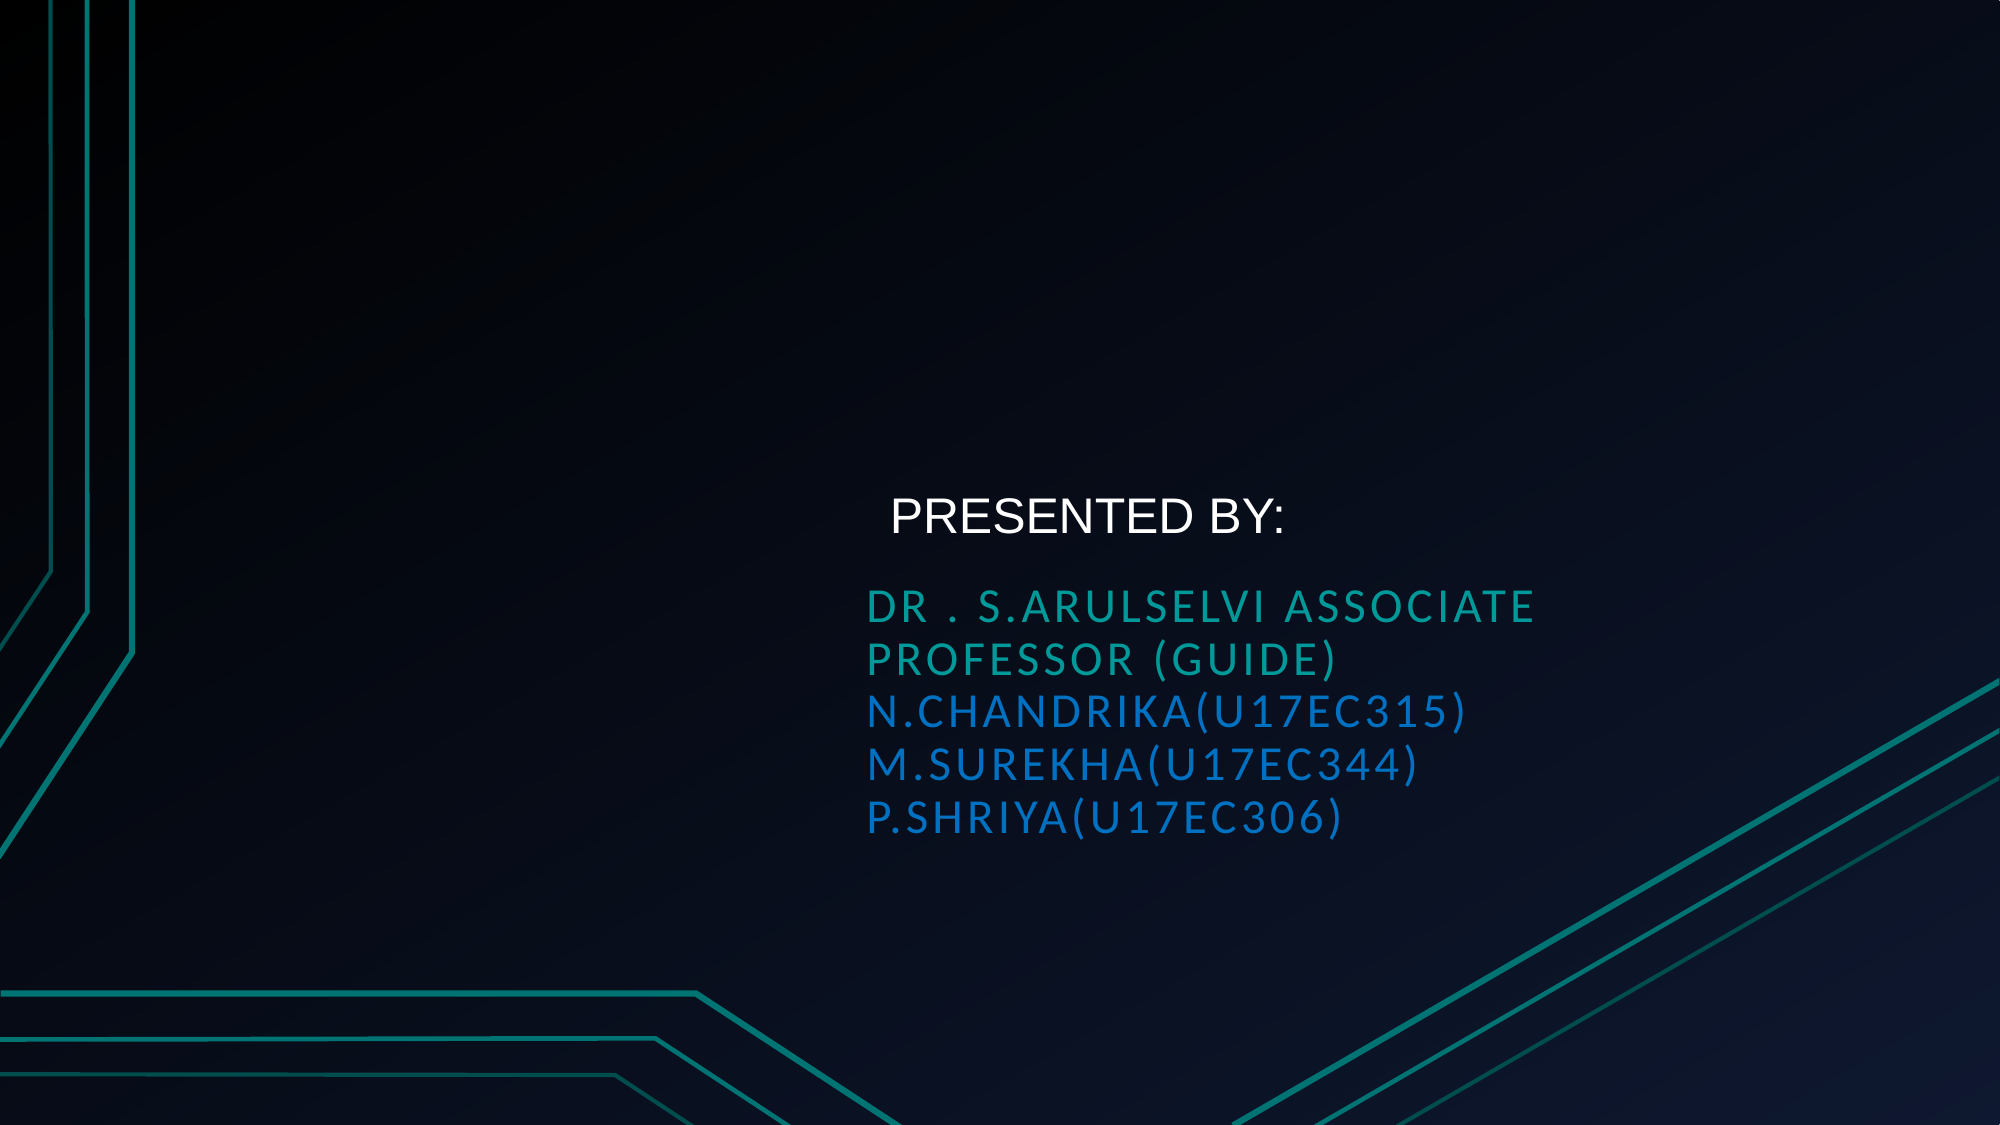

# PRESENTED BY:
Dr . s.arulselvi associate professor (guide)
N.CHANDRIKA(U17EC315)
M.SUREKHA(U17EC344)
P.SHRIYA(U17EC306)